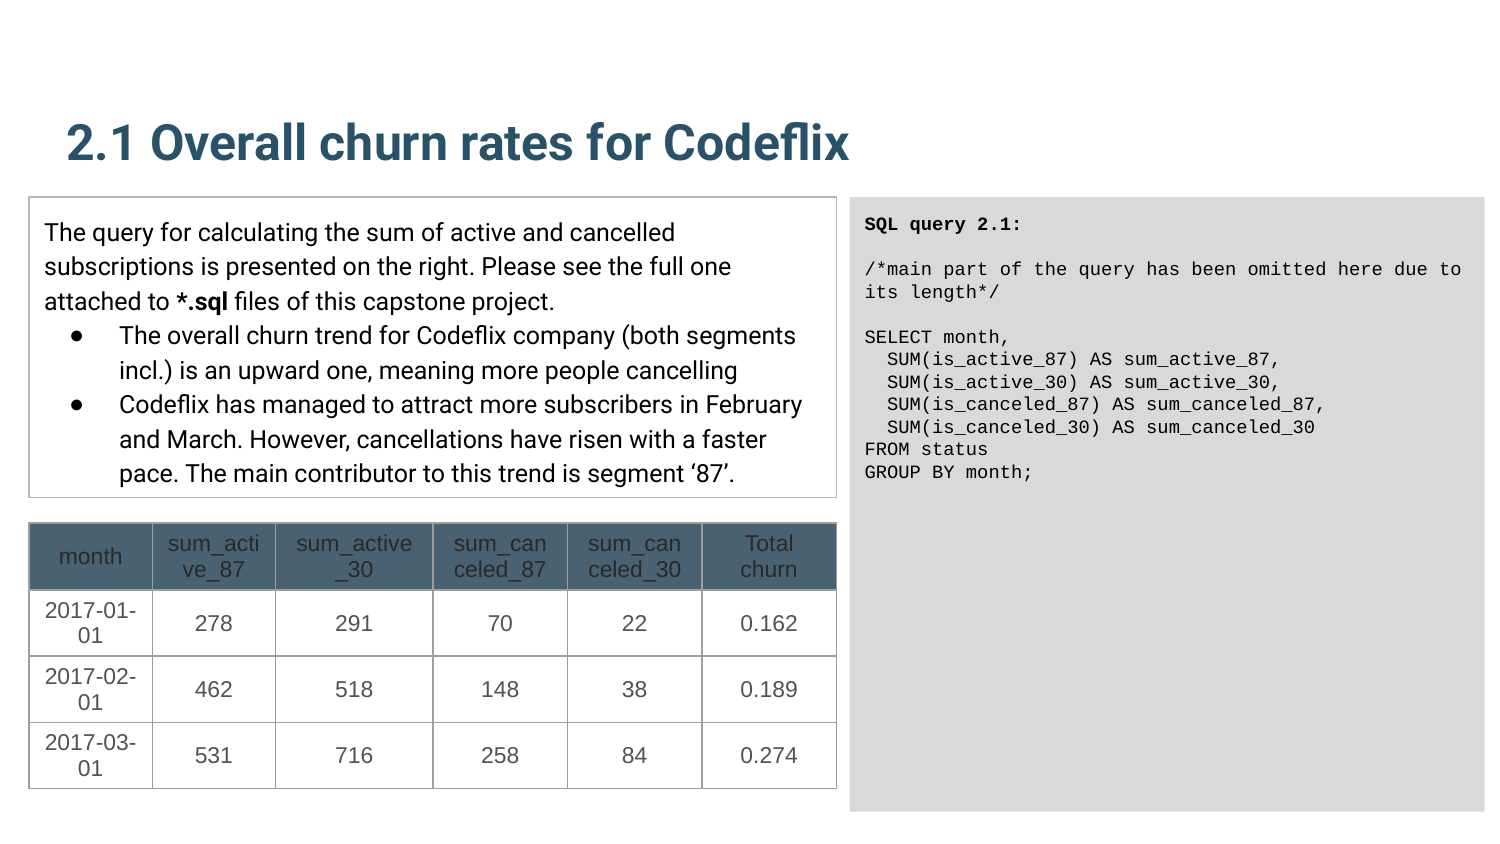

2.1 Overall churn rates for Codeflix
The query for calculating the sum of active and cancelled subscriptions is presented on the right. Please see the full one attached to *.sql files of this capstone project.
The overall churn trend for Codeflix company (both segments incl.) is an upward one, meaning more people cancelling
Codeflix has managed to attract more subscribers in February and March. However, cancellations have risen with a faster pace. The main contributor to this trend is segment ‘87’.
SQL query 2.1:

/*main part of the query has been omitted here due to its length*/

SELECT month,
  SUM(is_active_87) AS sum_active_87,
  SUM(is_active_30) AS sum_active_30,
  SUM(is_canceled_87) AS sum_canceled_87,
  SUM(is_canceled_30) AS sum_canceled_30
FROM status
GROUP BY month;
| month | sum\_active\_87 | sum\_active\_30 | sum\_canceled\_87 | sum\_canceled\_30 | Total churn |
| --- | --- | --- | --- | --- | --- |
| 2017-01-01 | 278 | 291 | 70 | 22 | 0.162 |
| 2017-02-01 | 462 | 518 | 148 | 38 | 0.189 |
| 2017-03-01 | 531 | 716 | 258 | 84 | 0.274 |